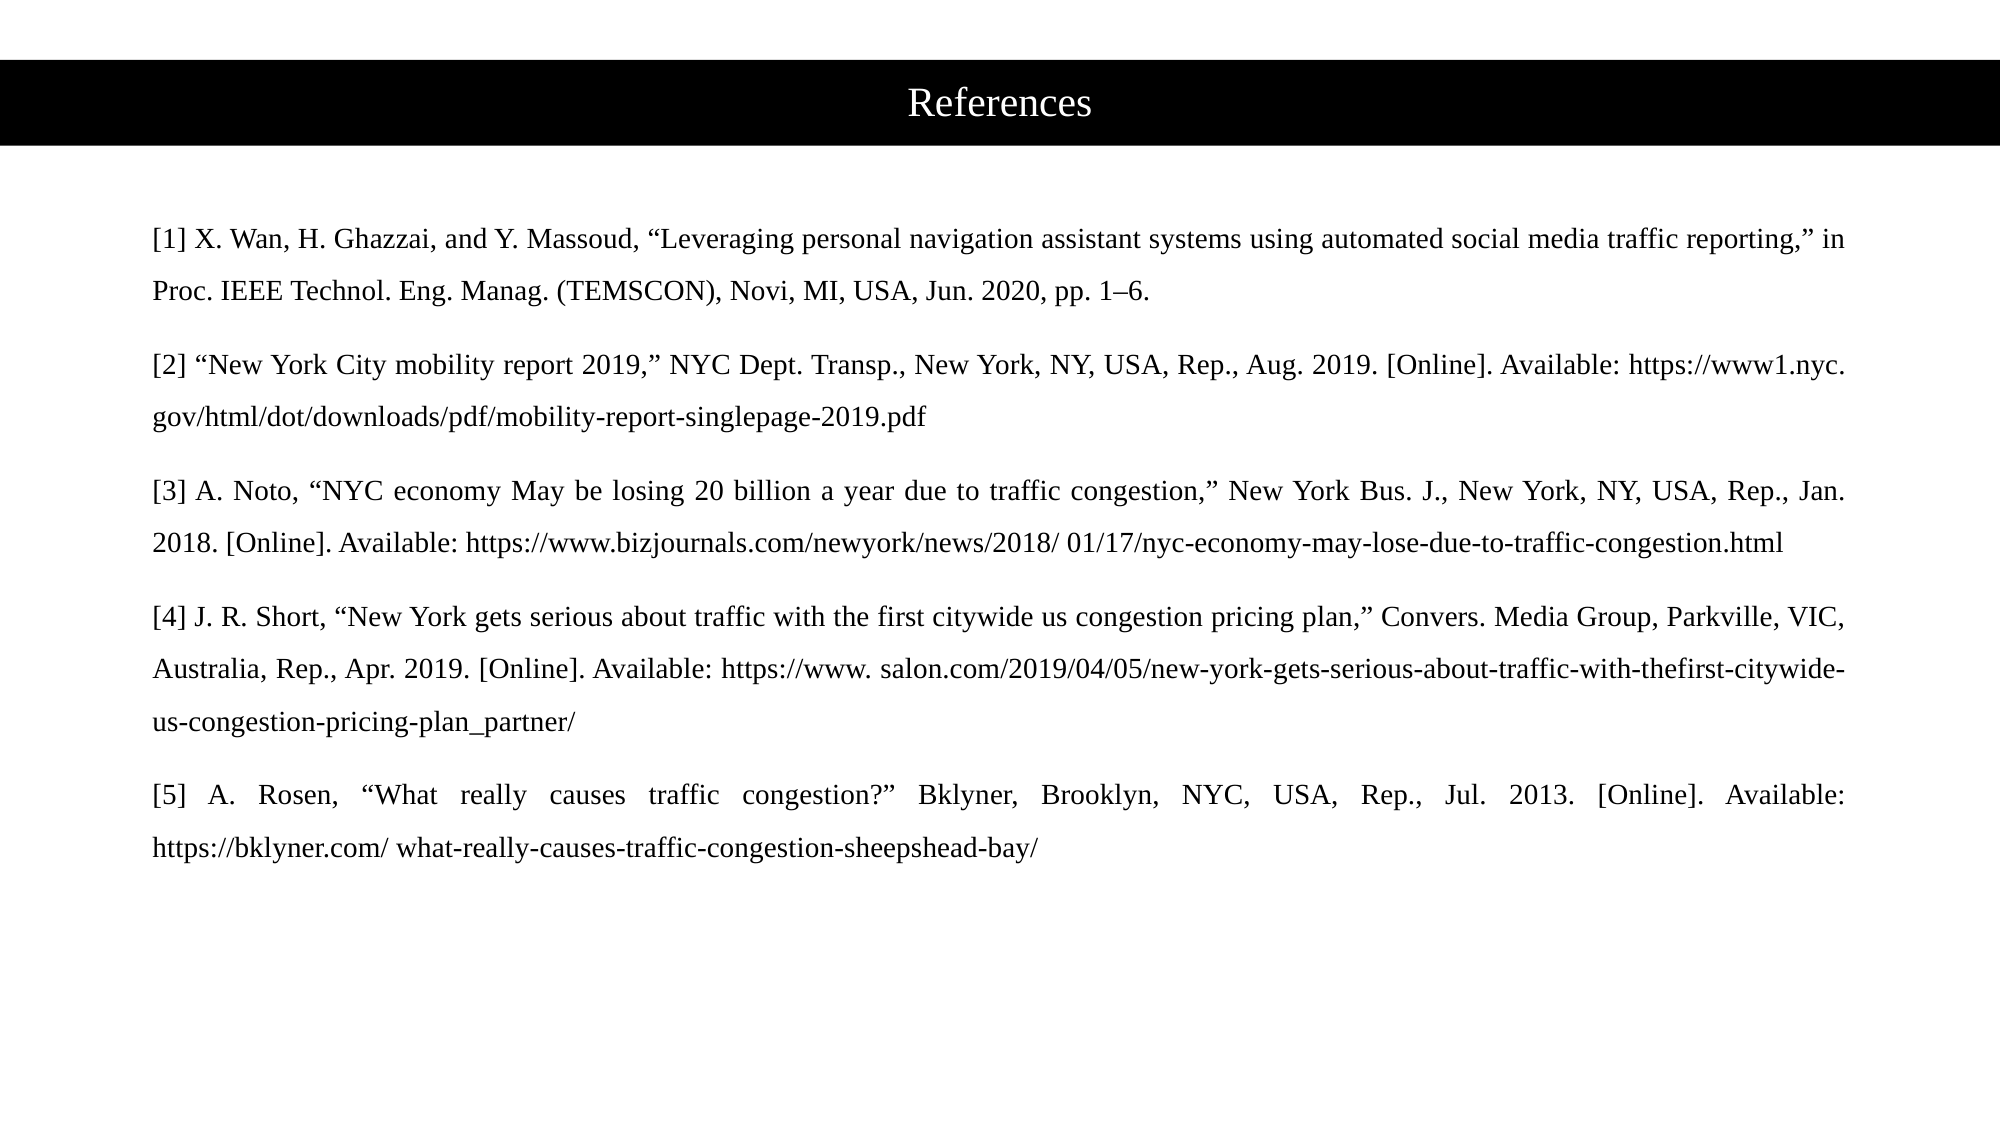

# References
[1] X. Wan, H. Ghazzai, and Y. Massoud, “Leveraging personal navigation assistant systems using automated social media traffic reporting,” in Proc. IEEE Technol. Eng. Manag. (TEMSCON), Novi, MI, USA, Jun. 2020, pp. 1–6.
[2] “New York City mobility report 2019,” NYC Dept. Transp., New York, NY, USA, Rep., Aug. 2019. [Online]. Available: https://www1.nyc. gov/html/dot/downloads/pdf/mobility-report-singlepage-2019.pdf
[3] A. Noto, “NYC economy May be losing 20 billion a year due to traffic congestion,” New York Bus. J., New York, NY, USA, Rep., Jan. 2018. [Online]. Available: https://www.bizjournals.com/newyork/news/2018/ 01/17/nyc-economy-may-lose-due-to-traffic-congestion.html
[4] J. R. Short, “New York gets serious about traffic with the first citywide us congestion pricing plan,” Convers. Media Group, Parkville, VIC, Australia, Rep., Apr. 2019. [Online]. Available: https://www. salon.com/2019/04/05/new-york-gets-serious-about-traffic-with-thefirst-citywide-us-congestion-pricing-plan_partner/
[5] A. Rosen, “What really causes traffic congestion?” Bklyner, Brooklyn, NYC, USA, Rep., Jul. 2013. [Online]. Available: https://bklyner.com/ what-really-causes-traffic-congestion-sheepshead-bay/